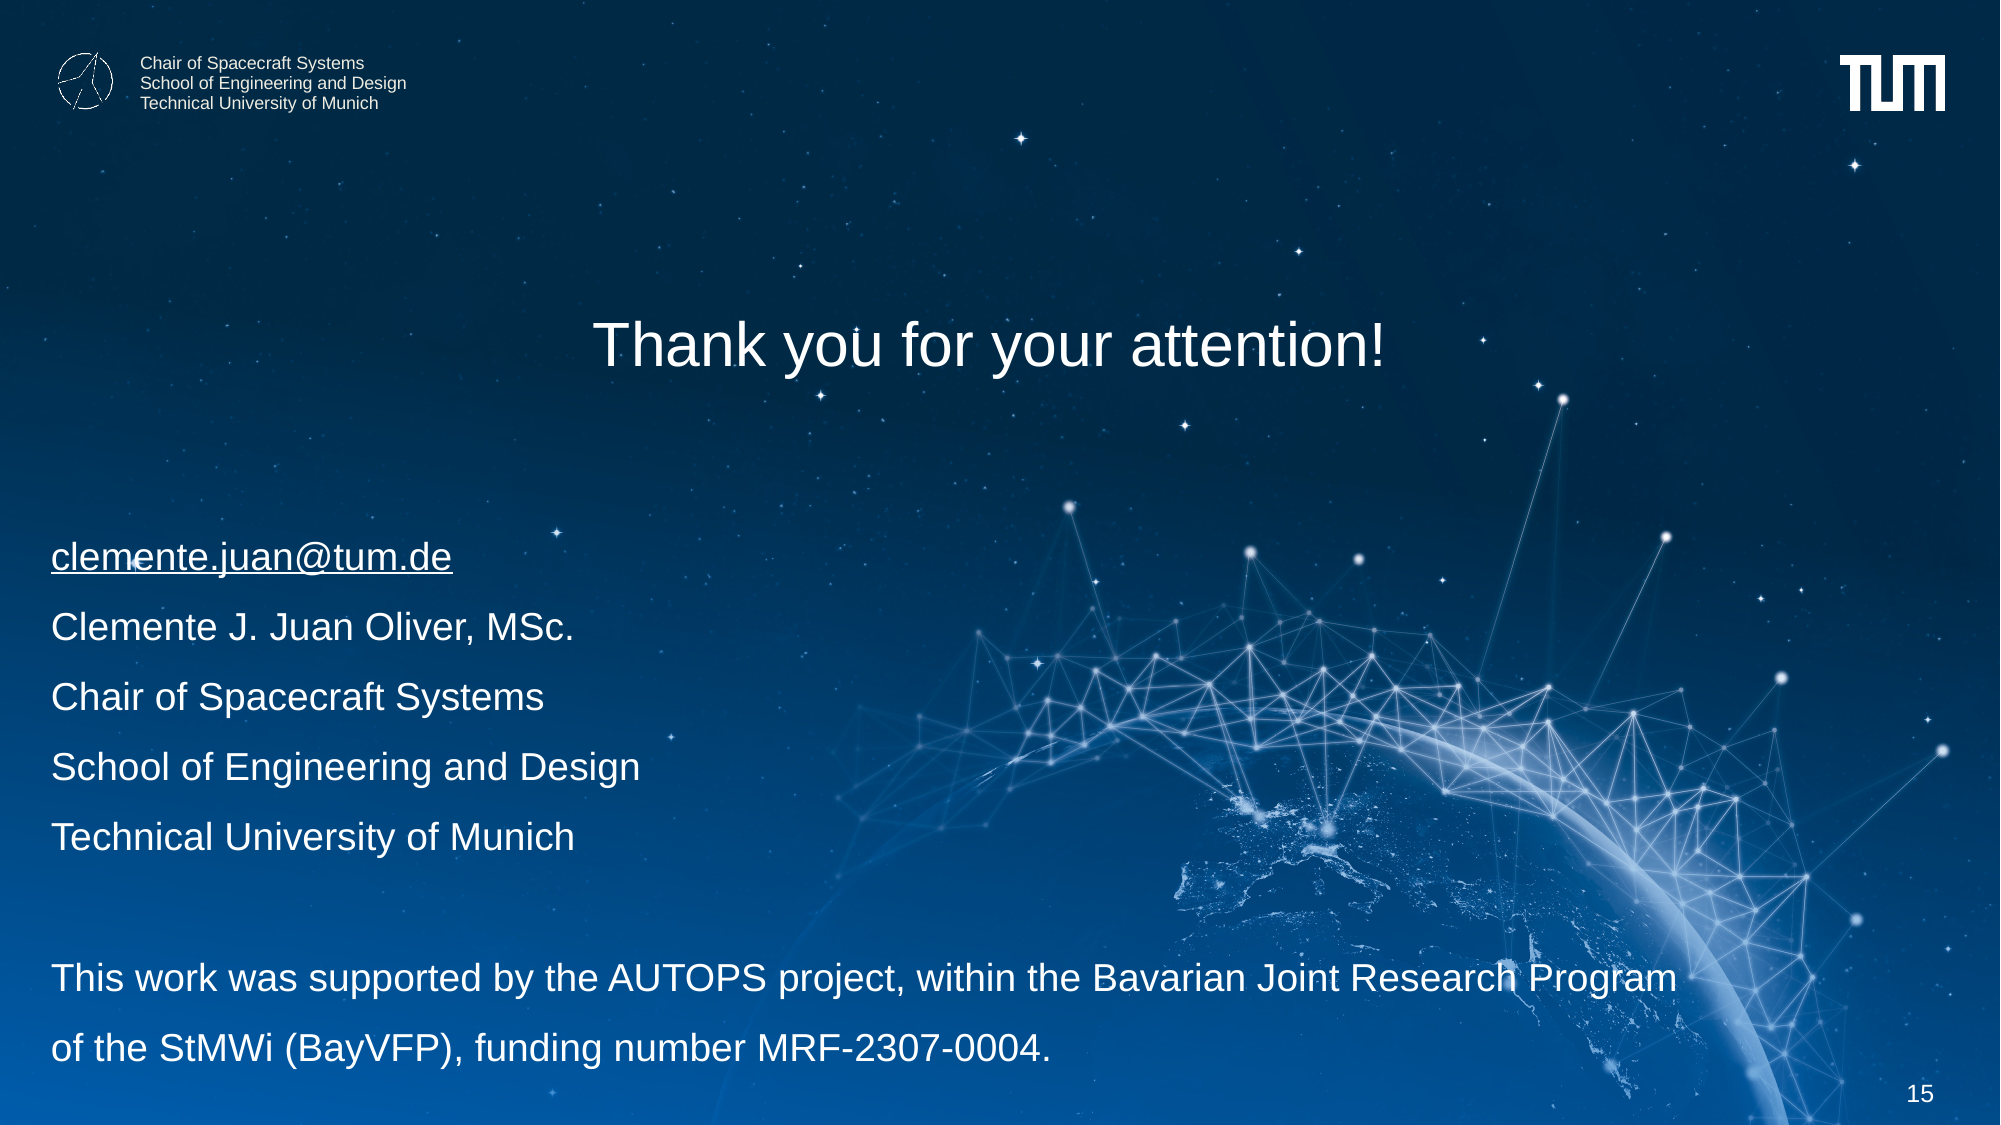

# Thank you for your attention!
clemente.juan@tum.de
Clemente J. Juan Oliver, MSc.
Chair of Spacecraft Systems
School of Engineering and Design
Technical University of Munich

This work was supported by the AUTOPS project, within the Bavarian Joint Research Program
of the StMWi (BayVFP), funding number MRF-2307-0004.
15